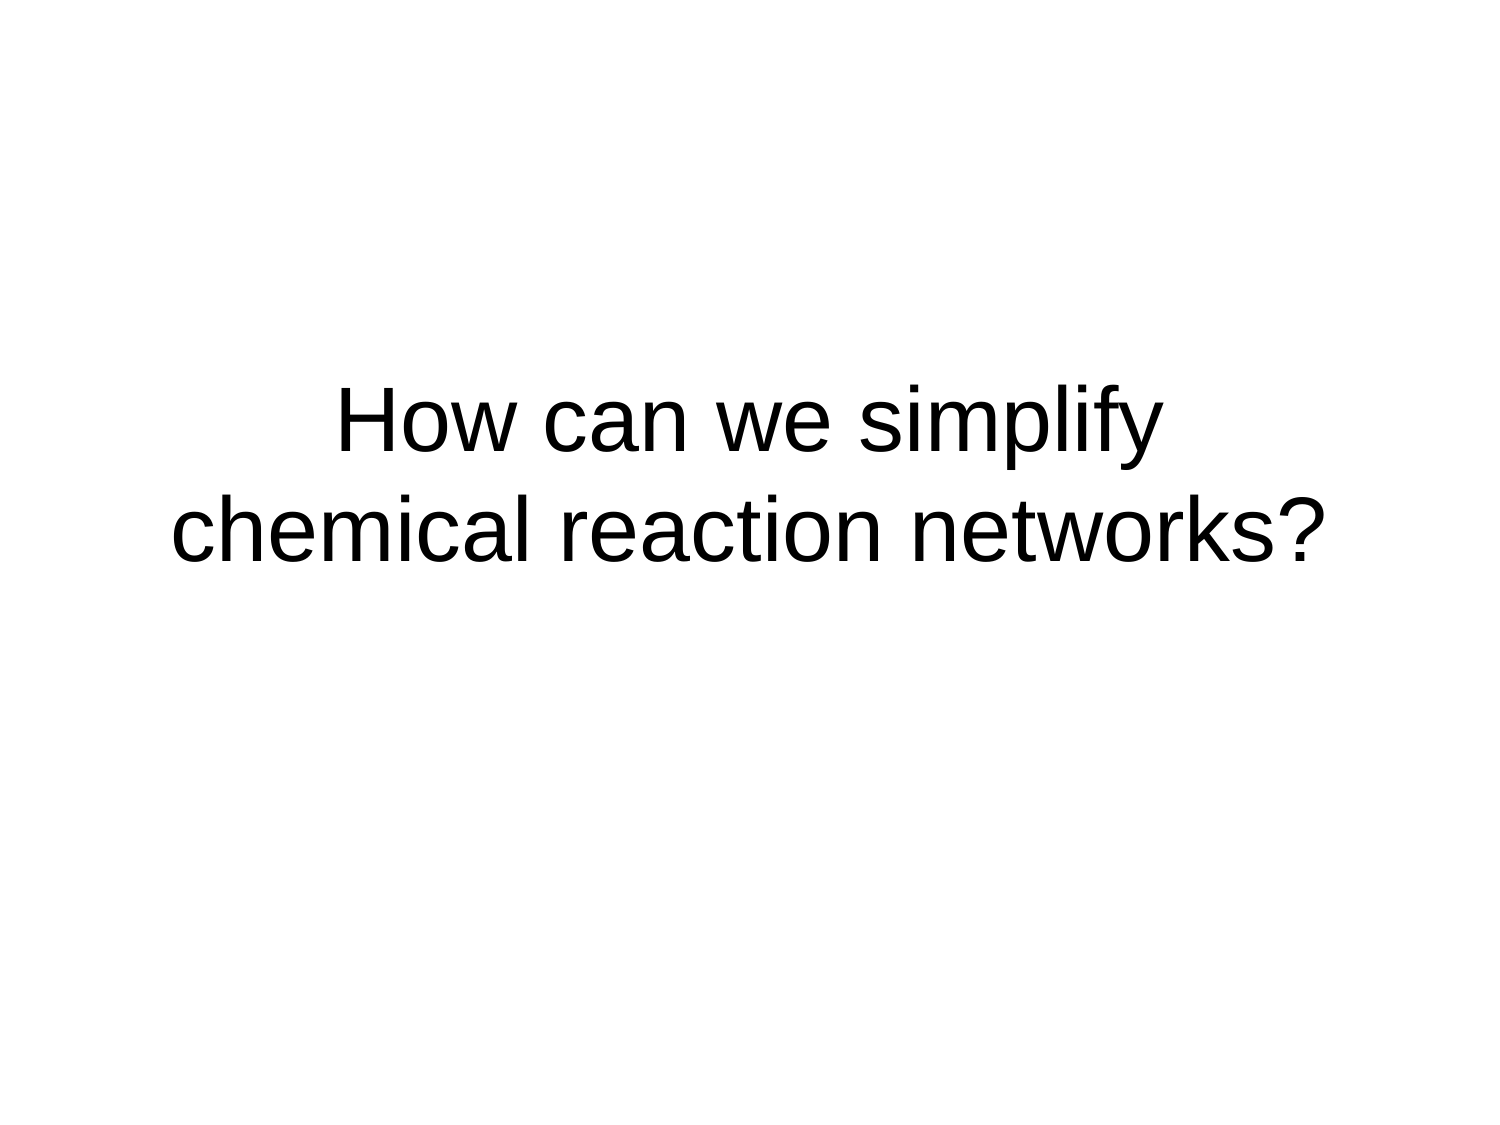

# How can we simplify chemical reaction networks?